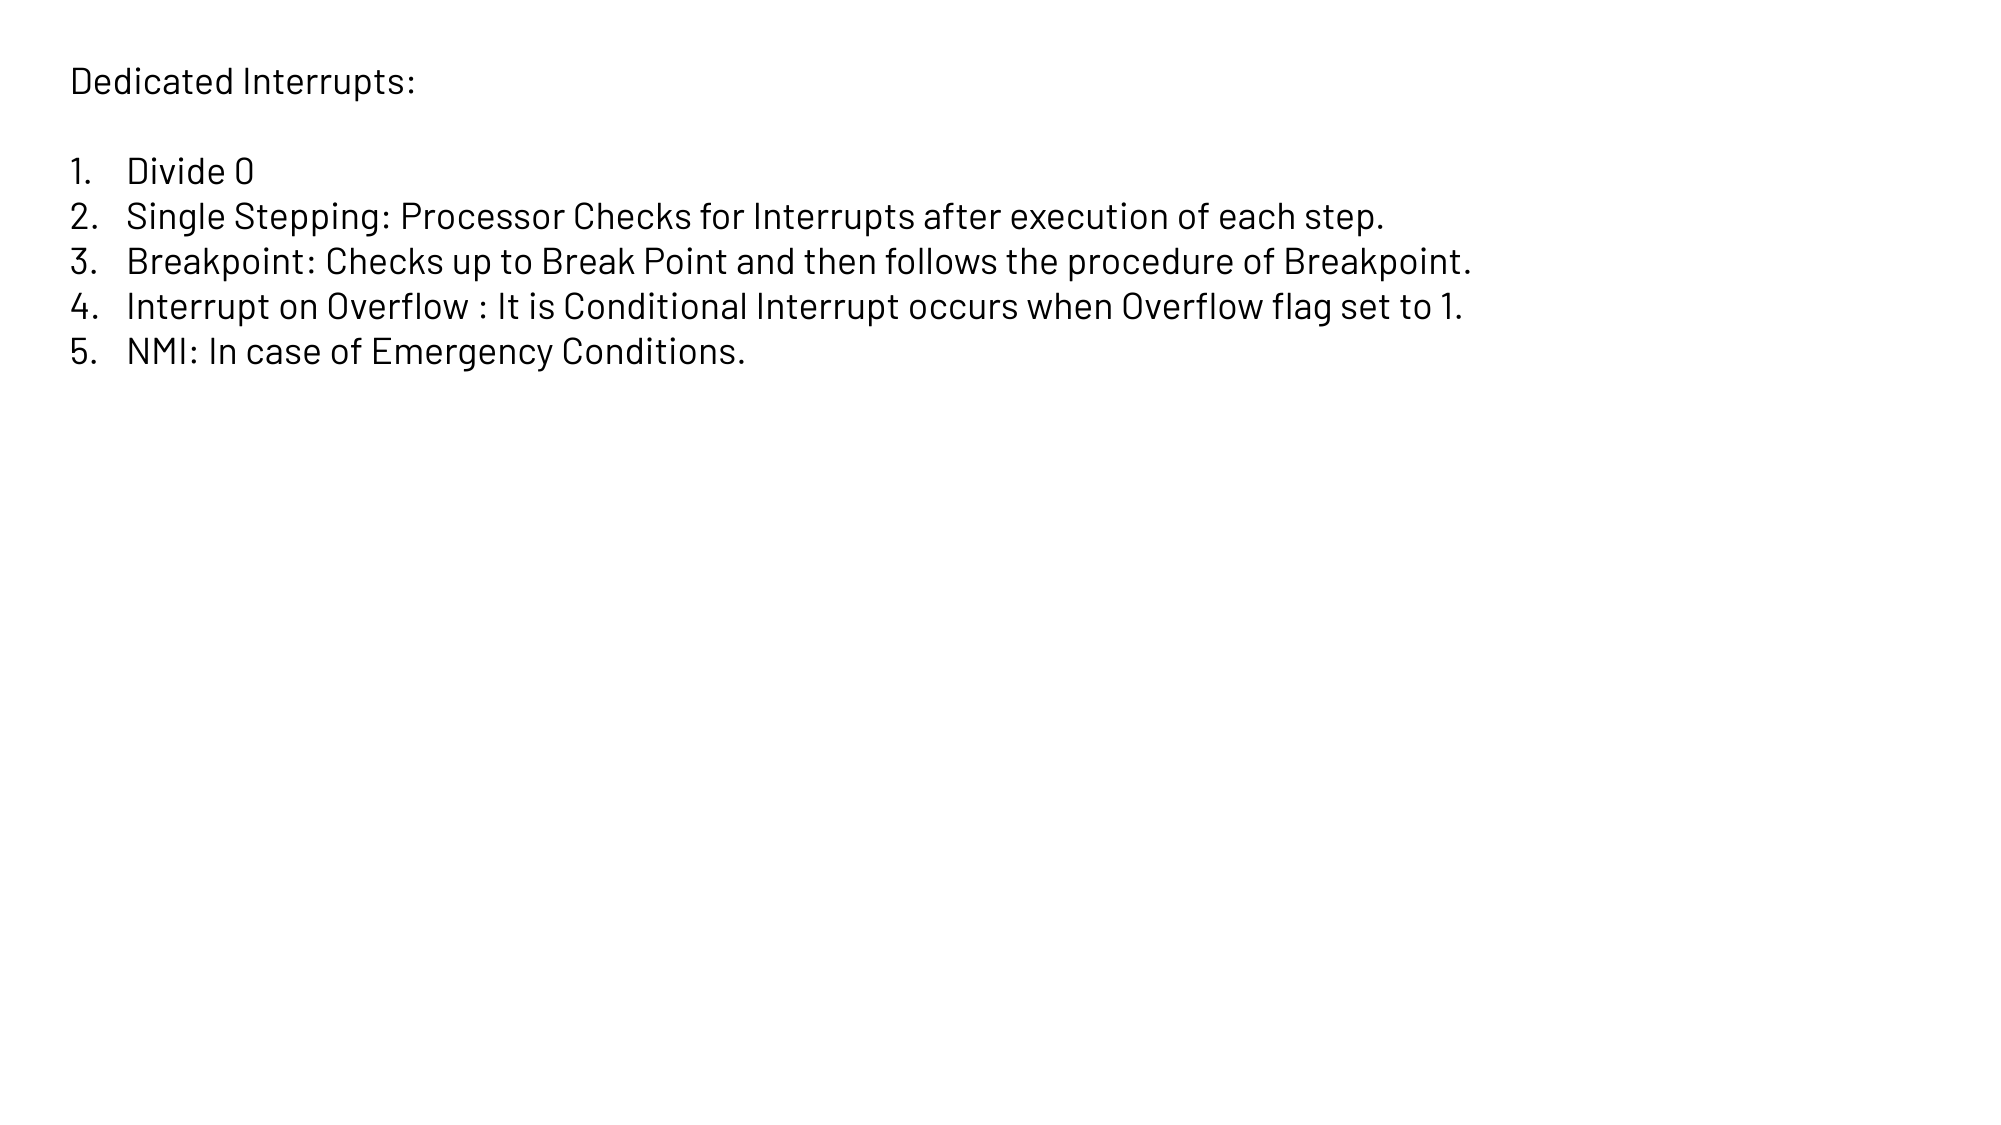

Dedicated Interrupts:

Divide 0
Single Stepping: Processor Checks for Interrupts after execution of each step.
Breakpoint: Checks up to Break Point and then follows the procedure of Breakpoint.
Interrupt on Overflow : It is Conditional Interrupt occurs when Overflow flag set to 1.
NMI: In case of Emergency Conditions.